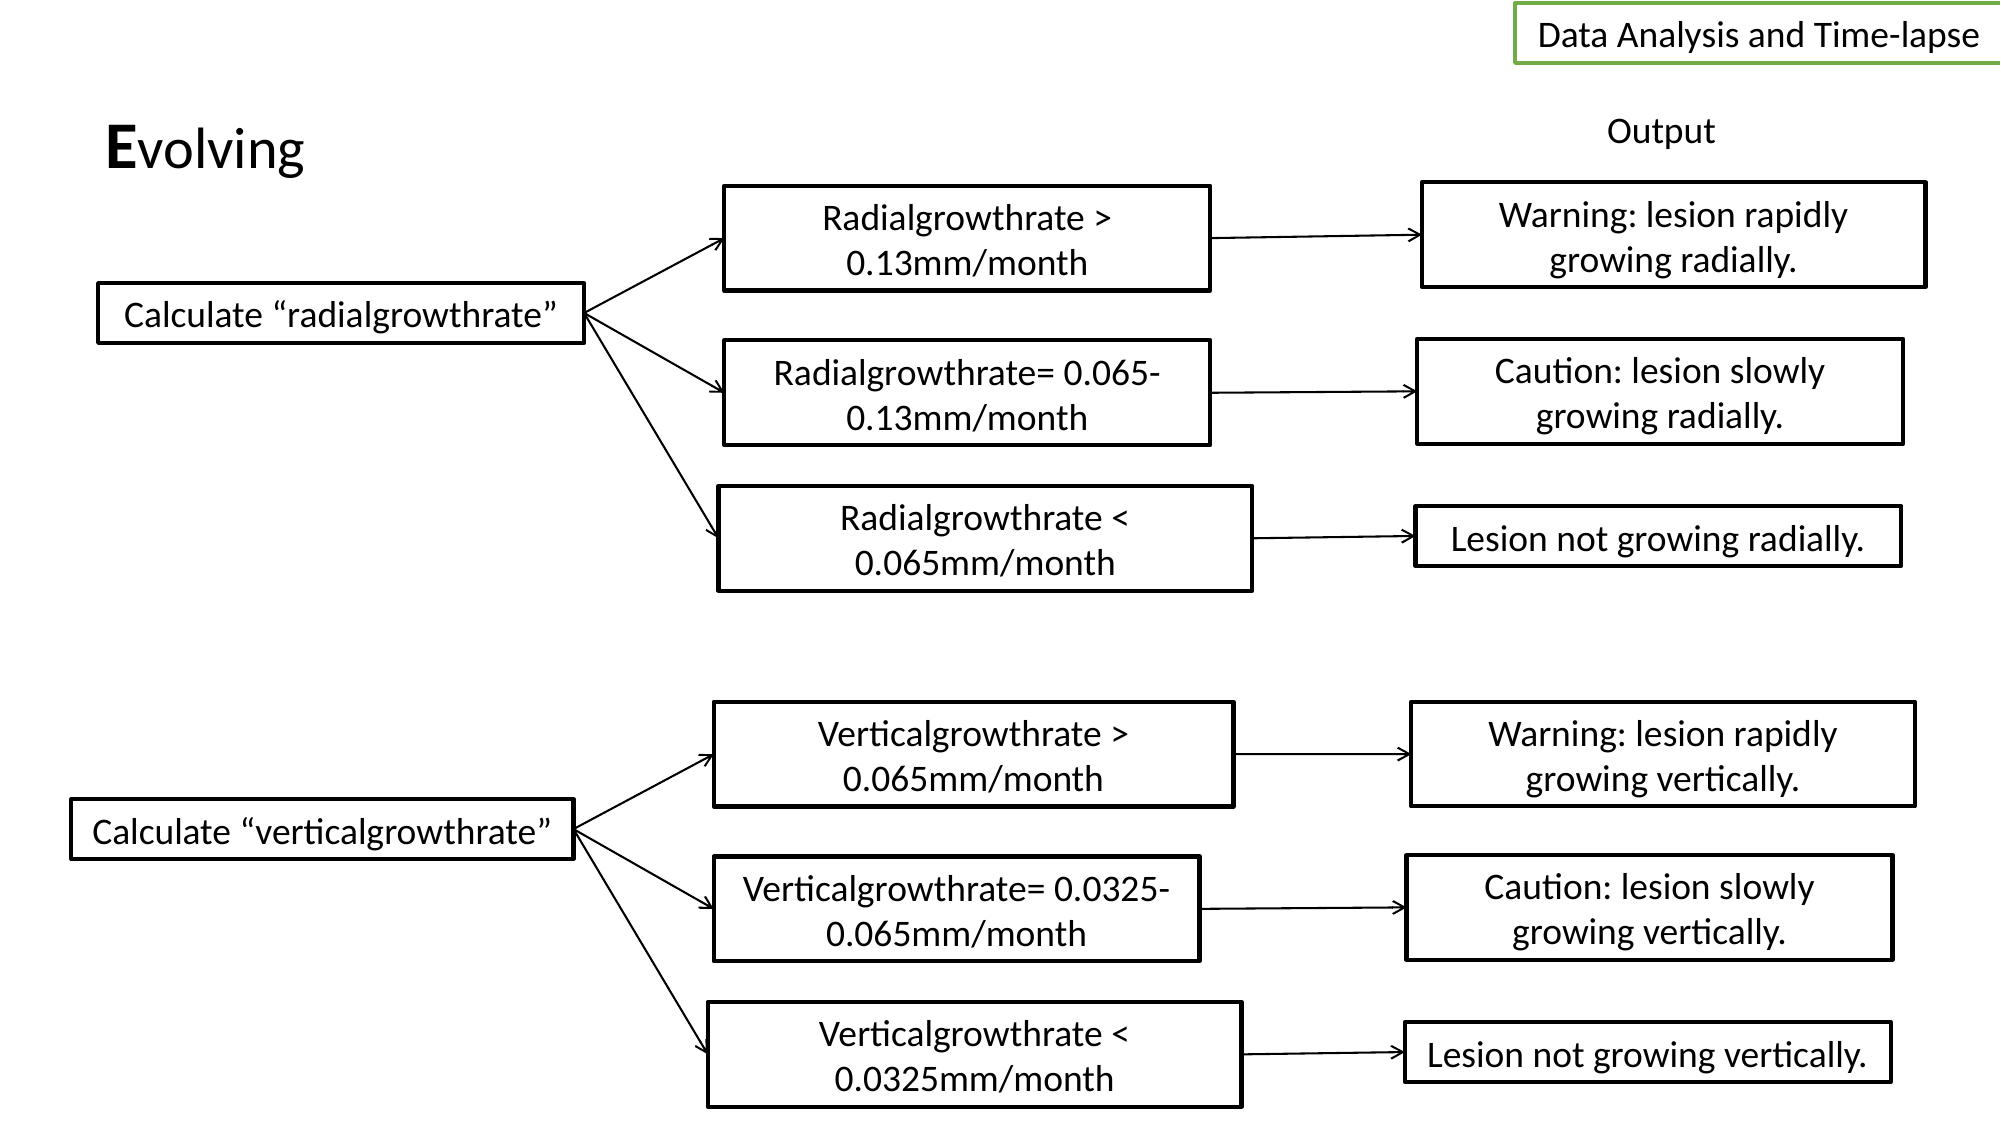

Data Analysis and Time-lapse
Evolving
Output
Warning: lesion rapidly growing radially.
Radialgrowthrate > 0.13mm/month
Calculate “radialgrowthrate”
Caution: lesion slowly growing radially.
Radialgrowthrate= 0.065-0.13mm/month
Radialgrowthrate < 0.065mm/month
Lesion not growing radially.
Warning: lesion rapidly growing vertically.
Verticalgrowthrate > 0.065mm/month
Calculate “verticalgrowthrate”
Caution: lesion slowly growing vertically.
Verticalgrowthrate= 0.0325-0.065mm/month
Verticalgrowthrate < 0.0325mm/month
Lesion not growing vertically.